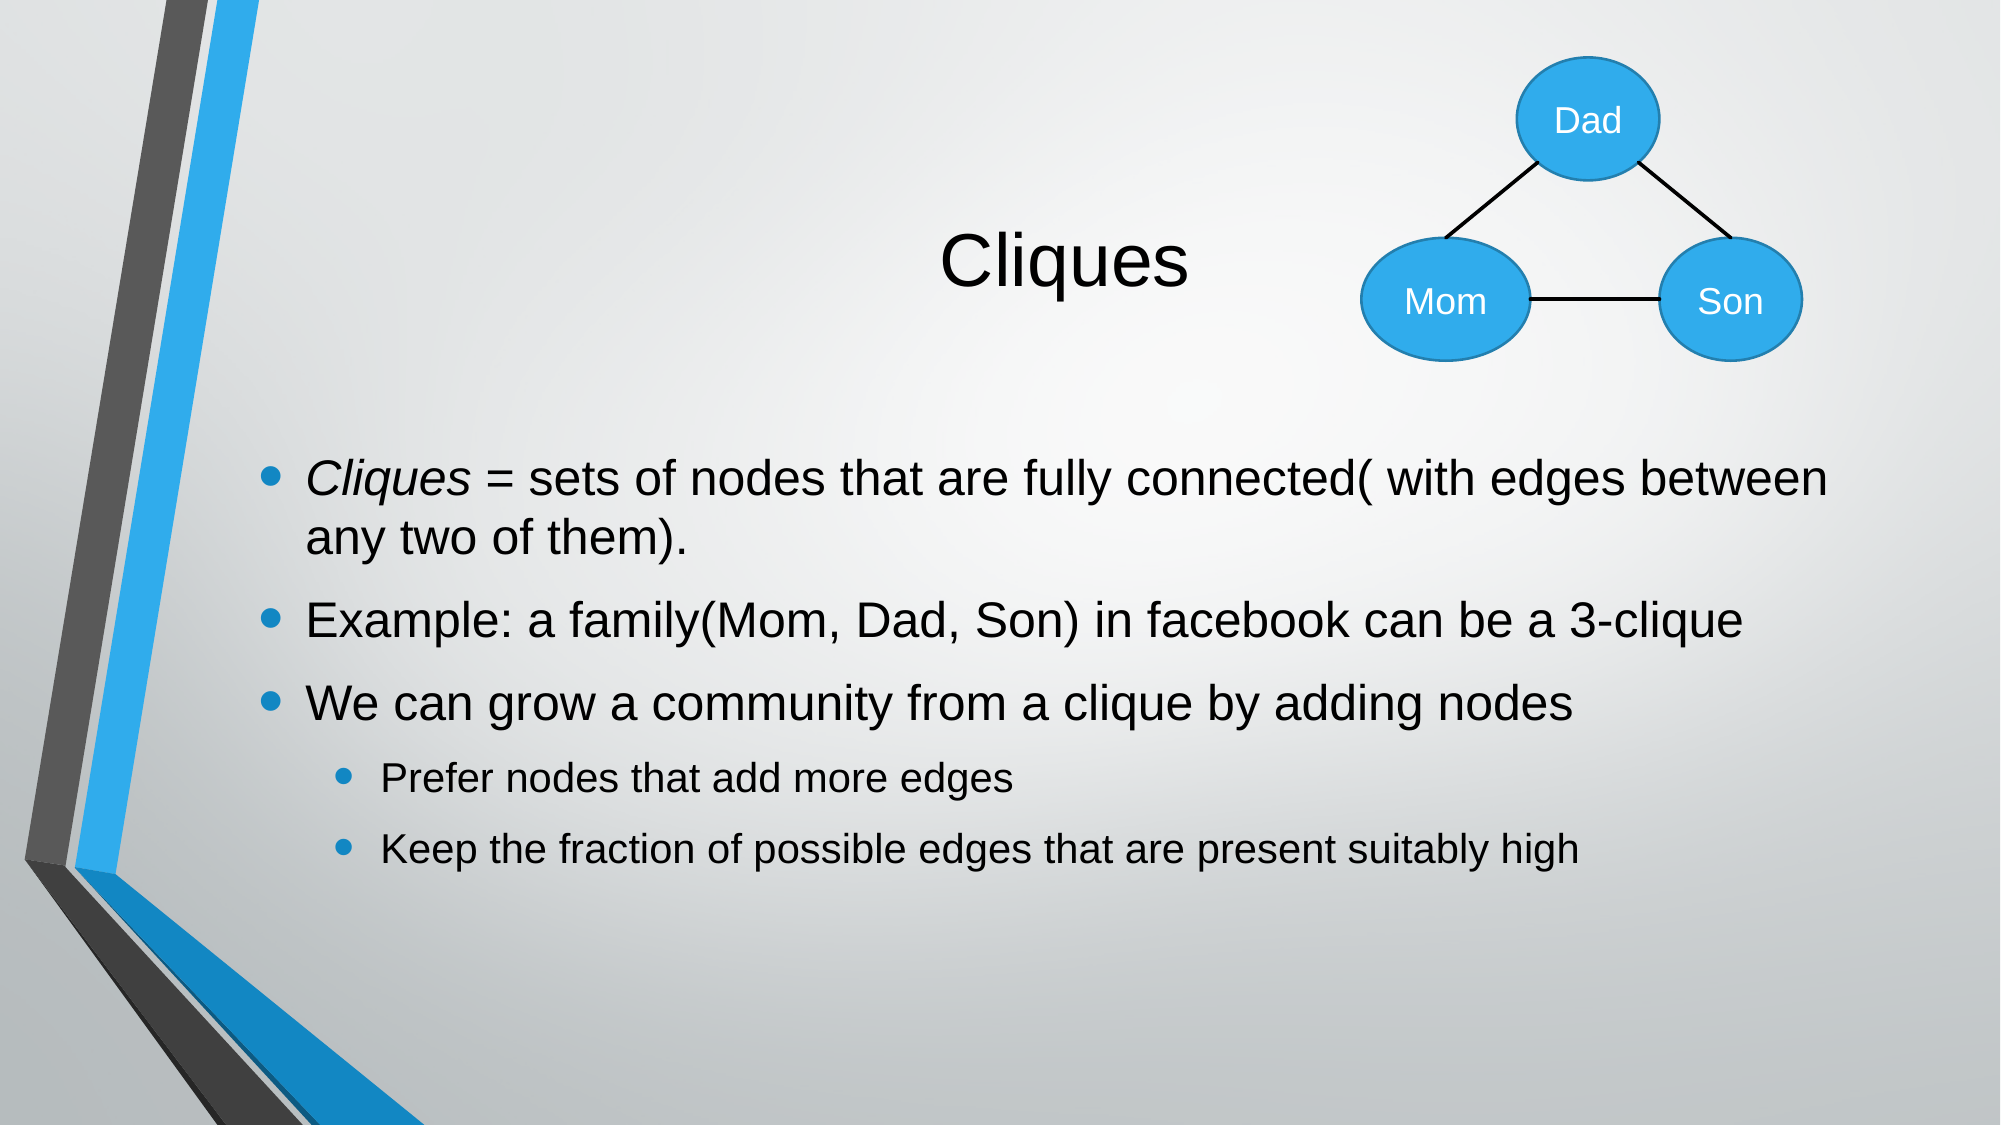

Dad
# Cliques
Mom
Son
Cliques = sets of nodes that are fully connected( with edges between any two of them).
Example: a family(Mom, Dad, Son) in facebook can be a 3-clique
We can grow a community from a clique by adding nodes
Prefer nodes that add more edges
Keep the fraction of possible edges that are present suitably high